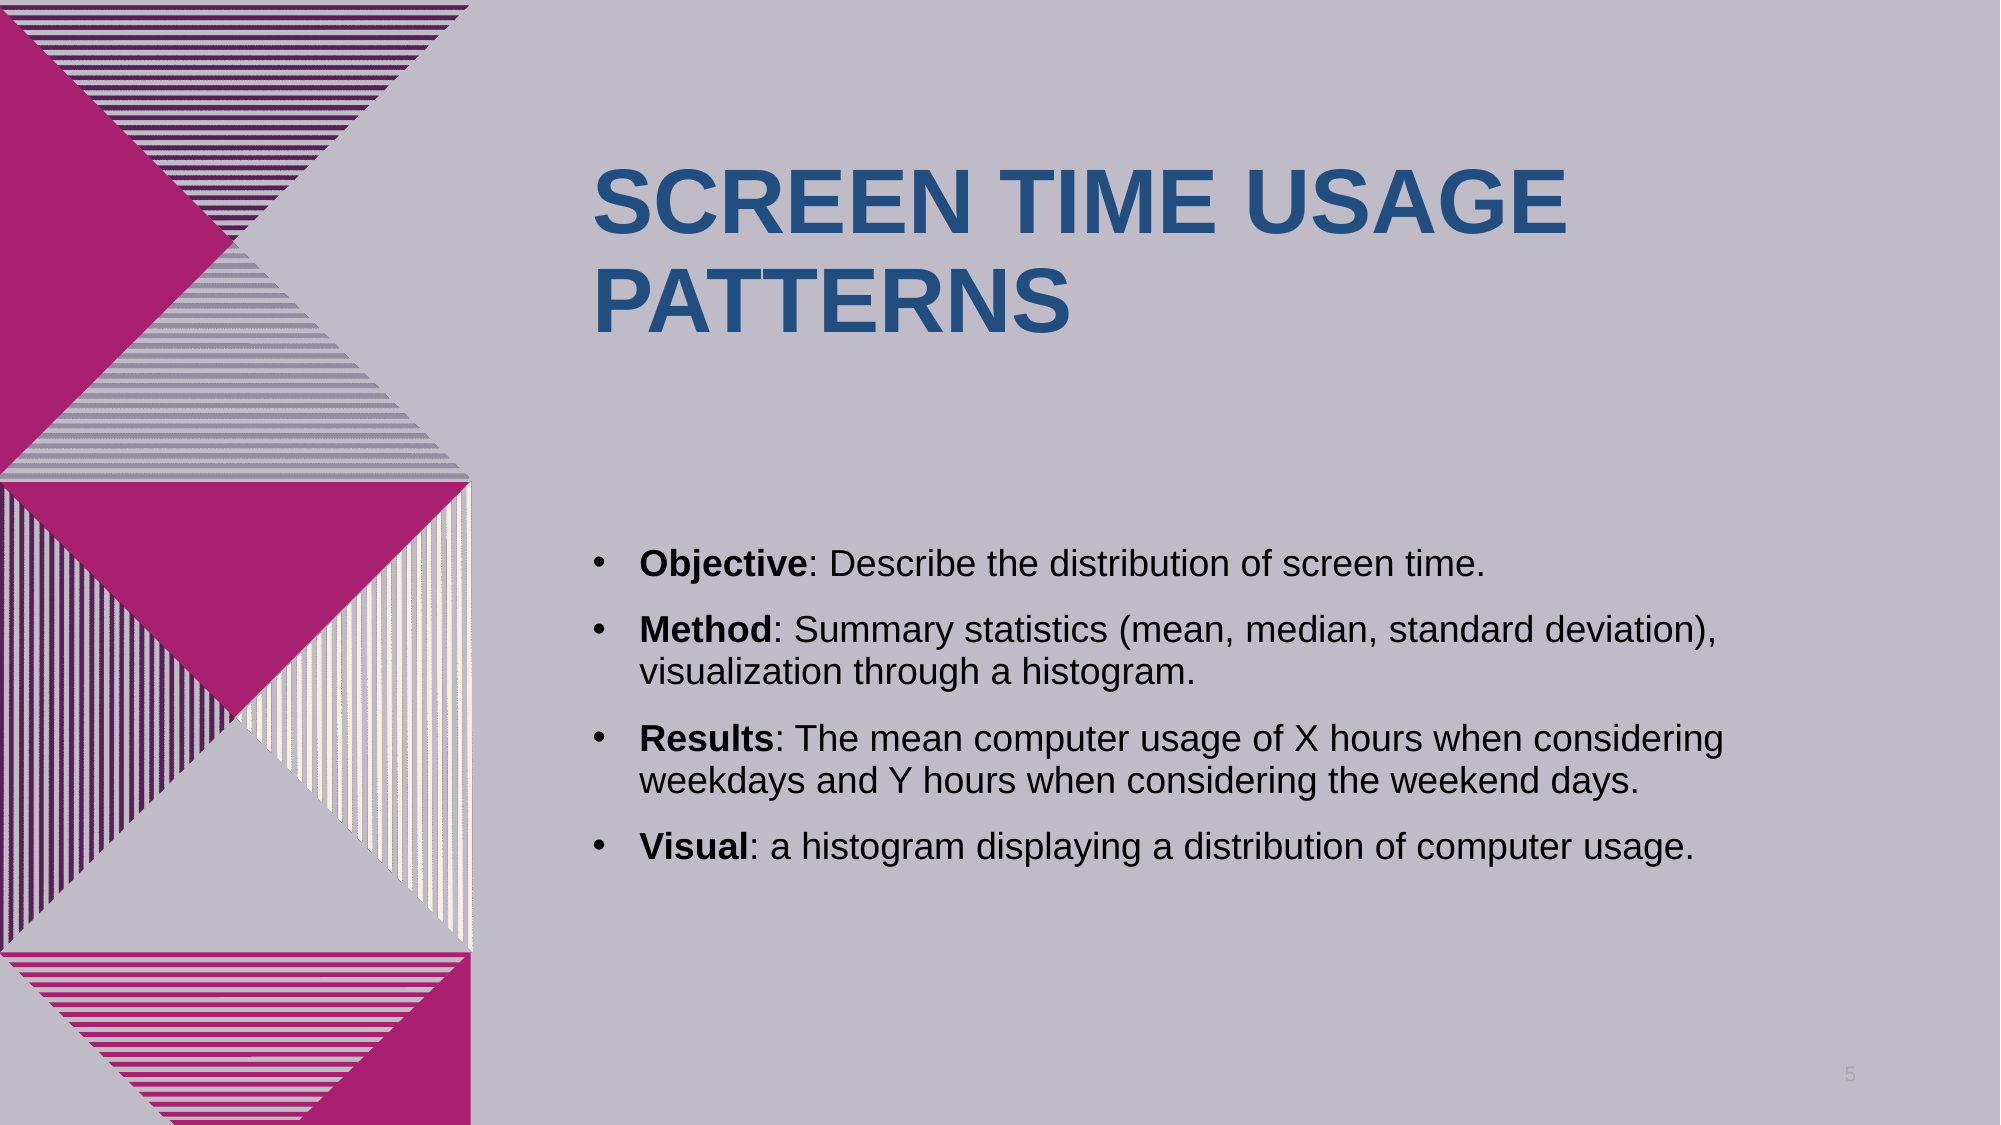

# Screen Time Usage Patterns
Objective: Describe the distribution of screen time.
Method: Summary statistics (mean, median, standard deviation), visualization through a histogram.
Results: The mean computer usage of X hours when considering weekdays and Y hours when considering the weekend days.
Visual: a histogram displaying a distribution of computer usage.
5